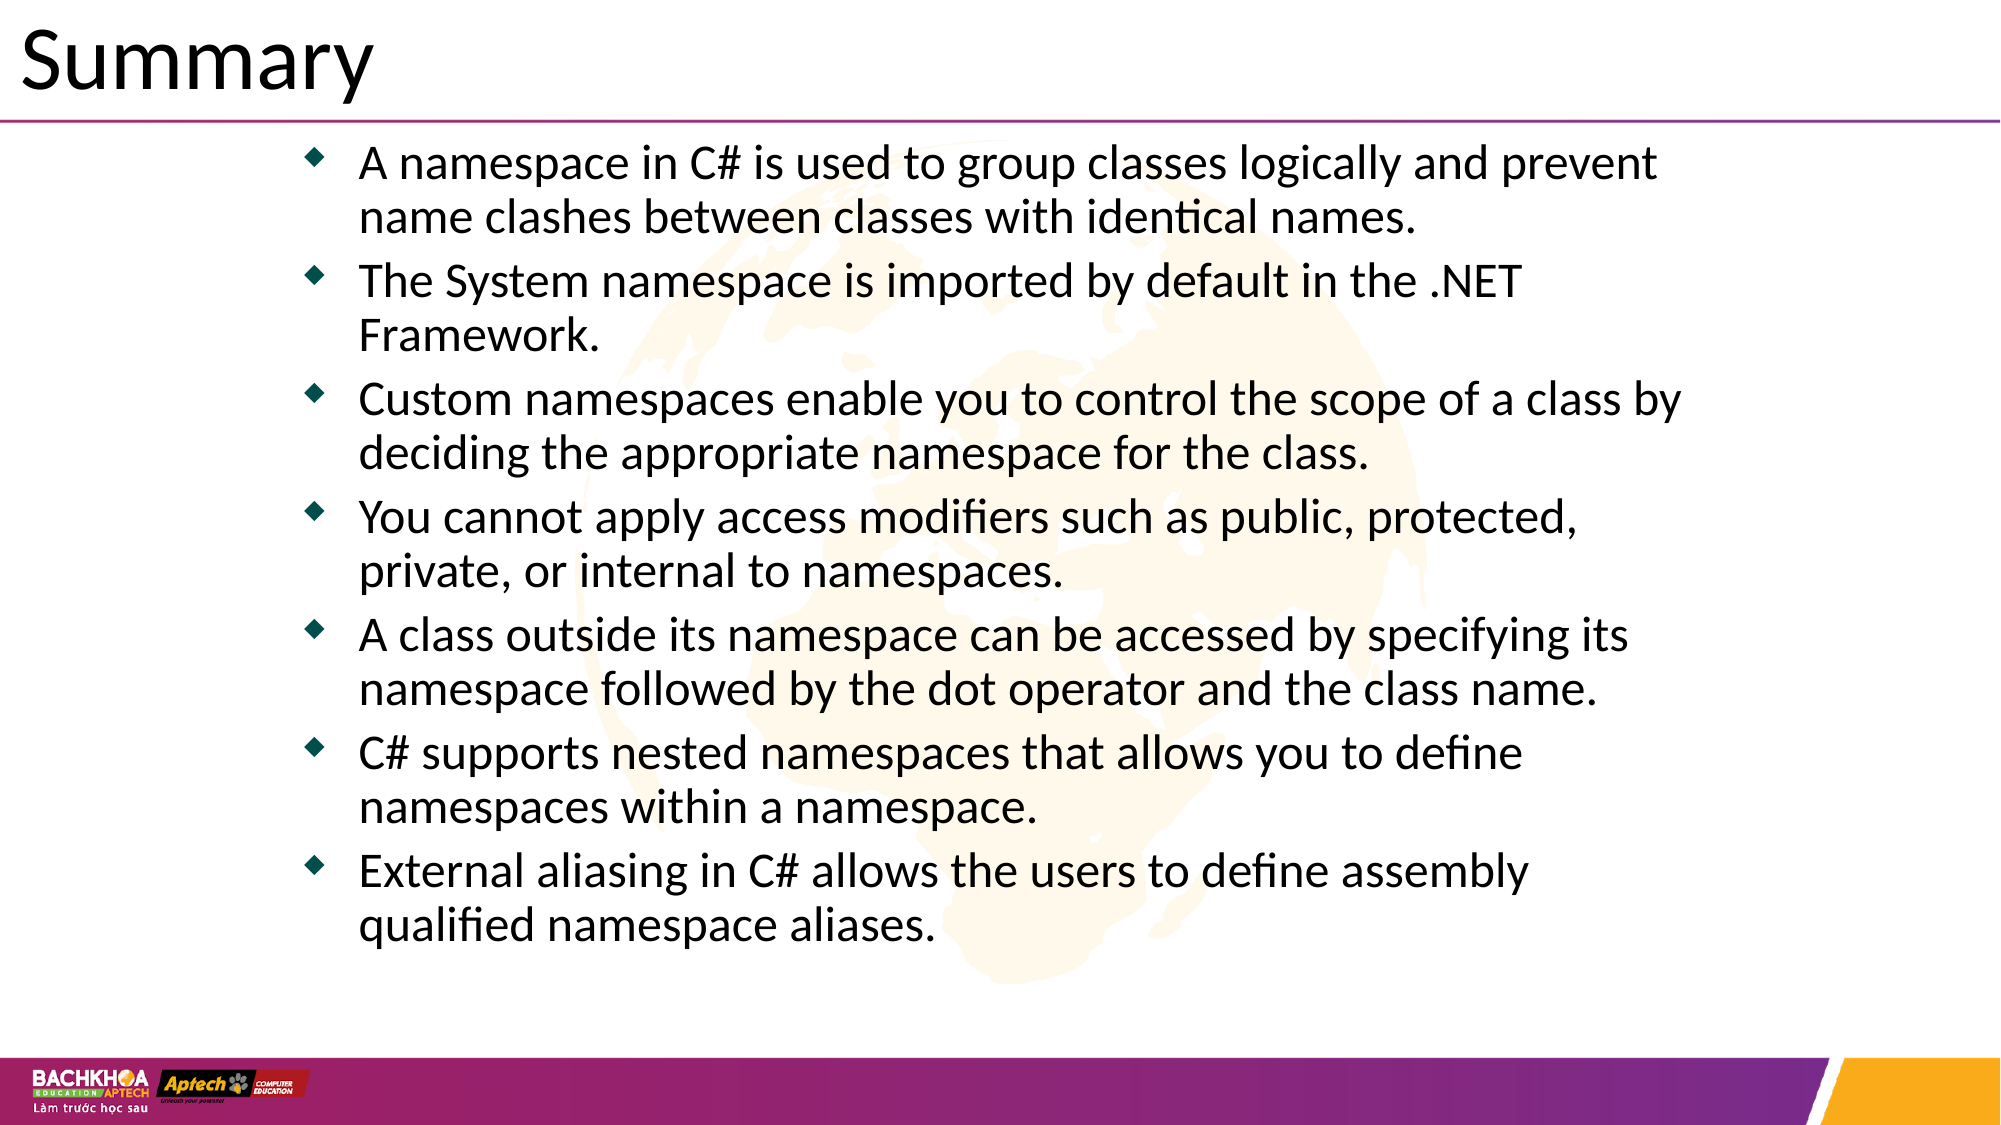

# Summary

A namespace in C# is used to group classes logically and prevent name clashes between classes with identical names.
The System namespace is imported by default in the .NET Framework.
Custom namespaces enable you to control the scope of a class by deciding the appropriate namespace for the class.
You cannot apply access modifiers such as public, protected, private, or internal to namespaces.
A class outside its namespace can be accessed by specifying its namespace followed by the dot operator and the class name.
C# supports nested namespaces that allows you to define namespaces within a namespace.
External aliasing in C# allows the users to define assembly qualified namespace aliases.